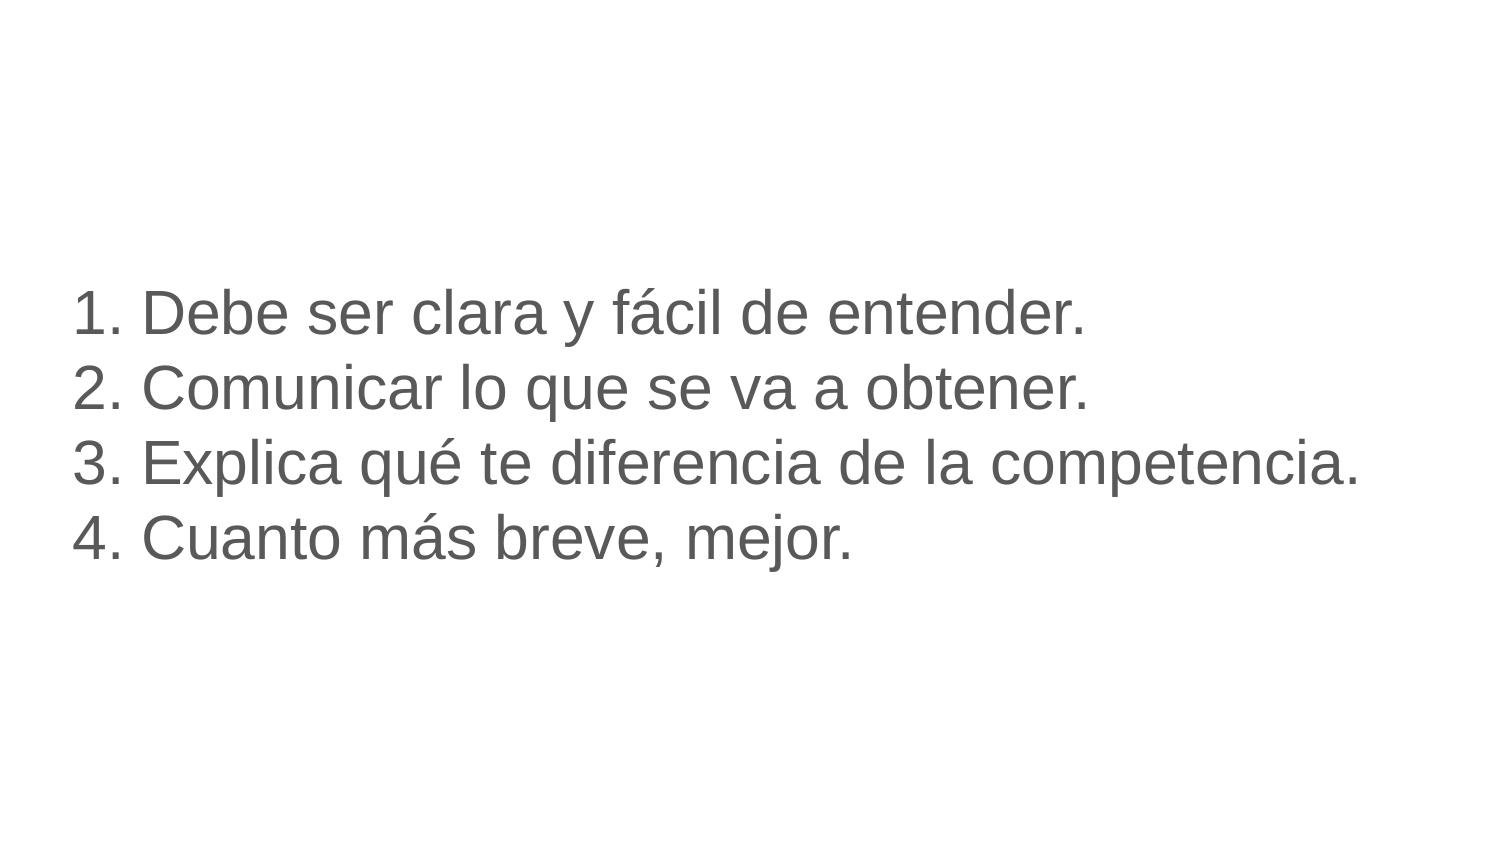

# Debe ser clara y fácil de entender.
Comunicar lo que se va a obtener.
Explica qué te diferencia de la competencia.
Cuanto más breve, mejor.